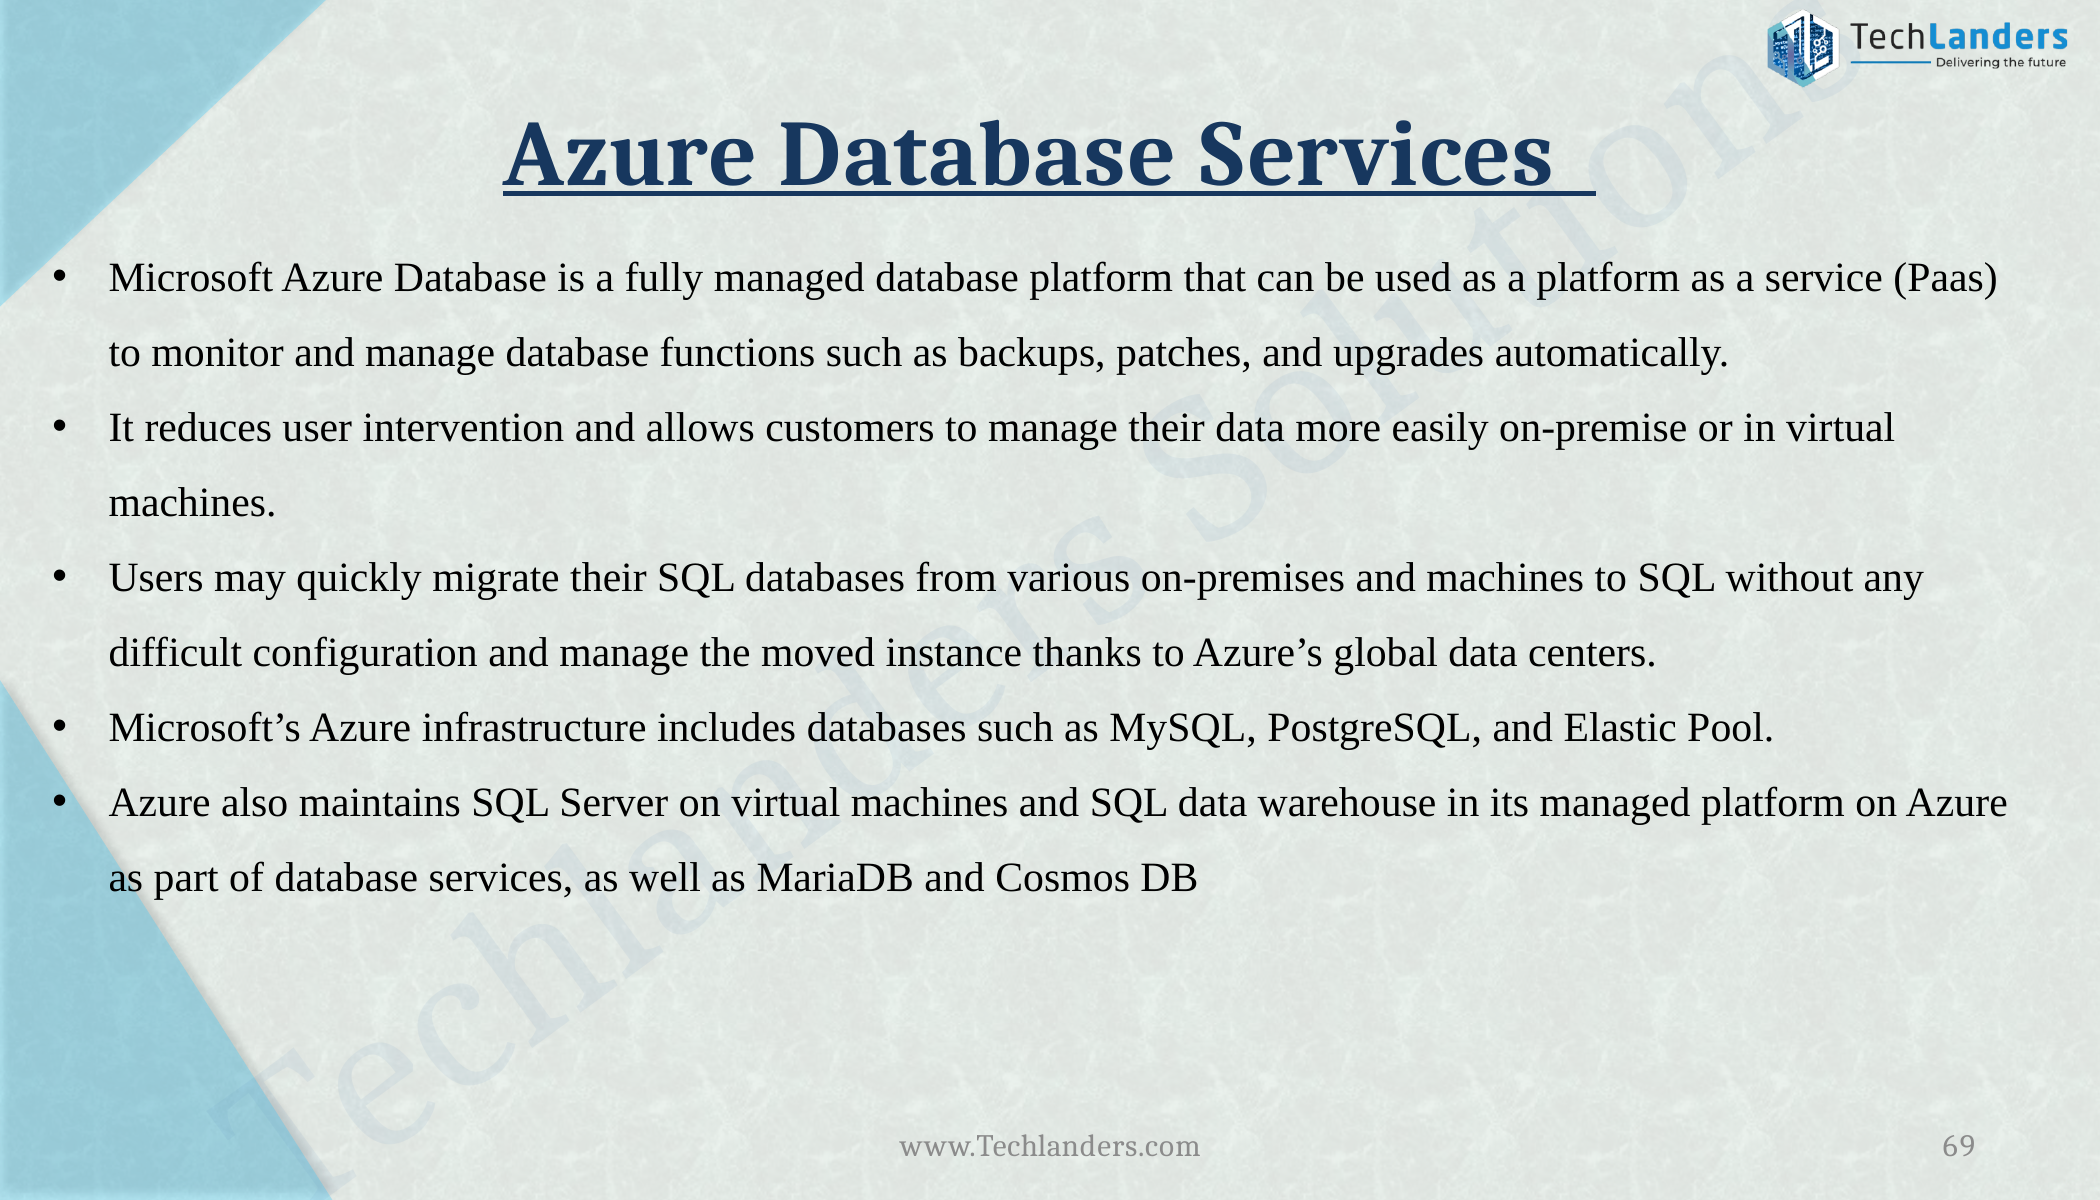

# Azure Database Services
Microsoft Azure Database is a fully managed database platform that can be used as a platform as a service (Paas) to monitor and manage database functions such as backups, patches, and upgrades automatically.
It reduces user intervention and allows customers to manage their data more easily on-premise or in virtual machines.
Users may quickly migrate their SQL databases from various on-premises and machines to SQL without any difficult configuration and manage the moved instance thanks to Azure’s global data centers.
Microsoft’s Azure infrastructure includes databases such as MySQL, PostgreSQL, and Elastic Pool.
Azure also maintains SQL Server on virtual machines and SQL data warehouse in its managed platform on Azure as part of database services, as well as MariaDB and Cosmos DB
www.Techlanders.com
69